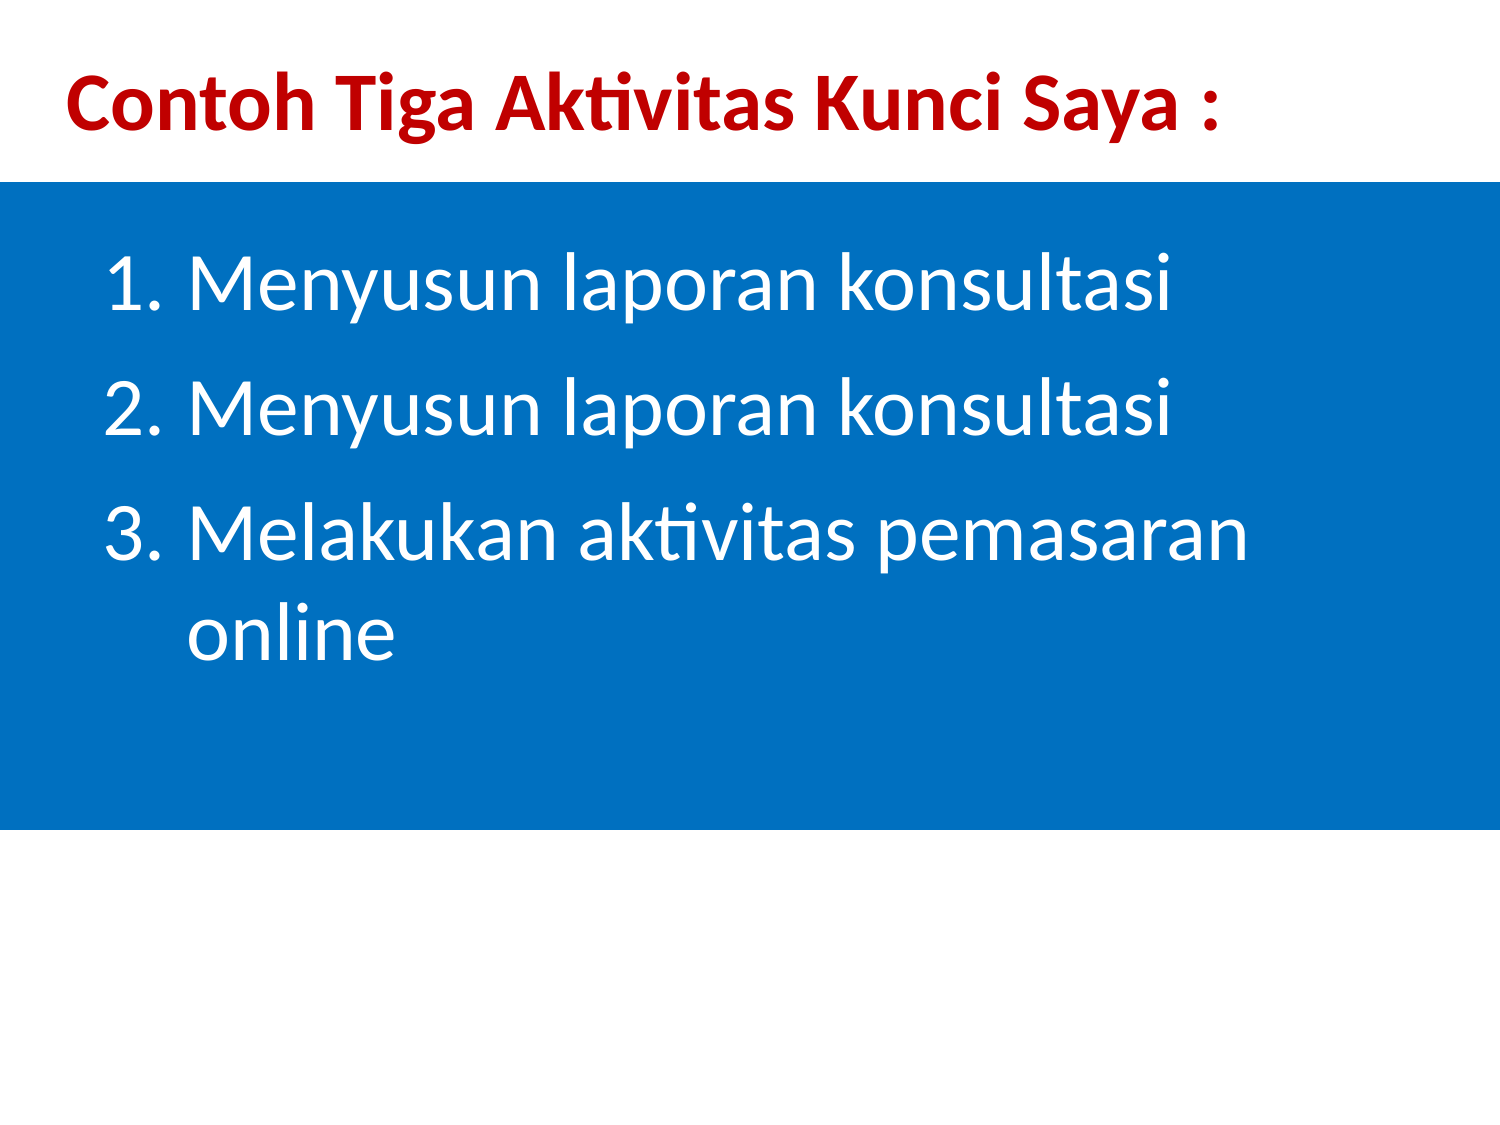

Contoh Tiga Aktivitas Kunci Saya :

Menyusun laporan konsultasi
Menyusun laporan konsultasi
Melakukan aktivitas pemasaran online